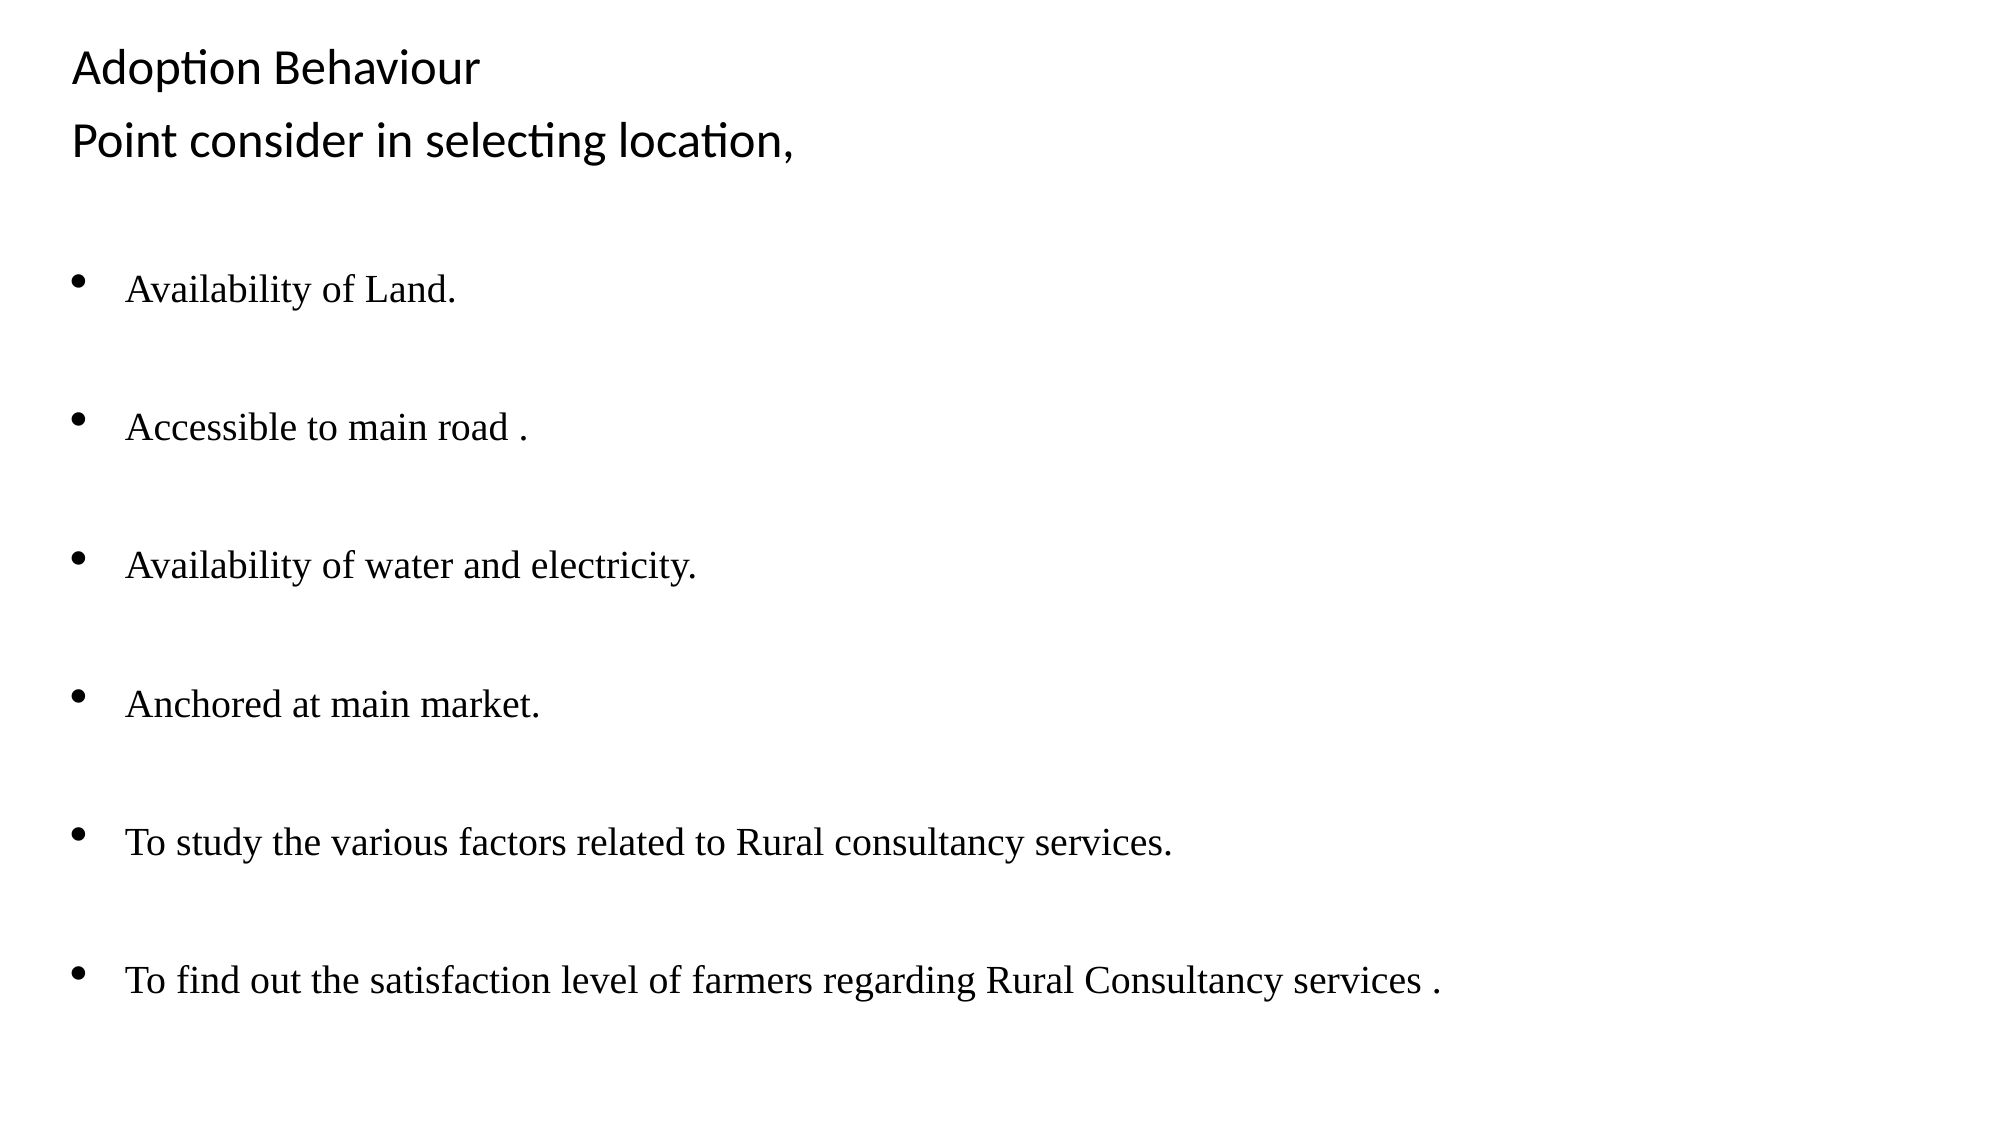

Adoption Behaviour
Point consider in selecting location,

Availability of Land.

Accessible to main road .

Availability of water and electricity.

Anchored at main market.

To study the various factors related to Rural consultancy services.

To find out the satisfaction level of farmers regarding Rural Consultancy services .